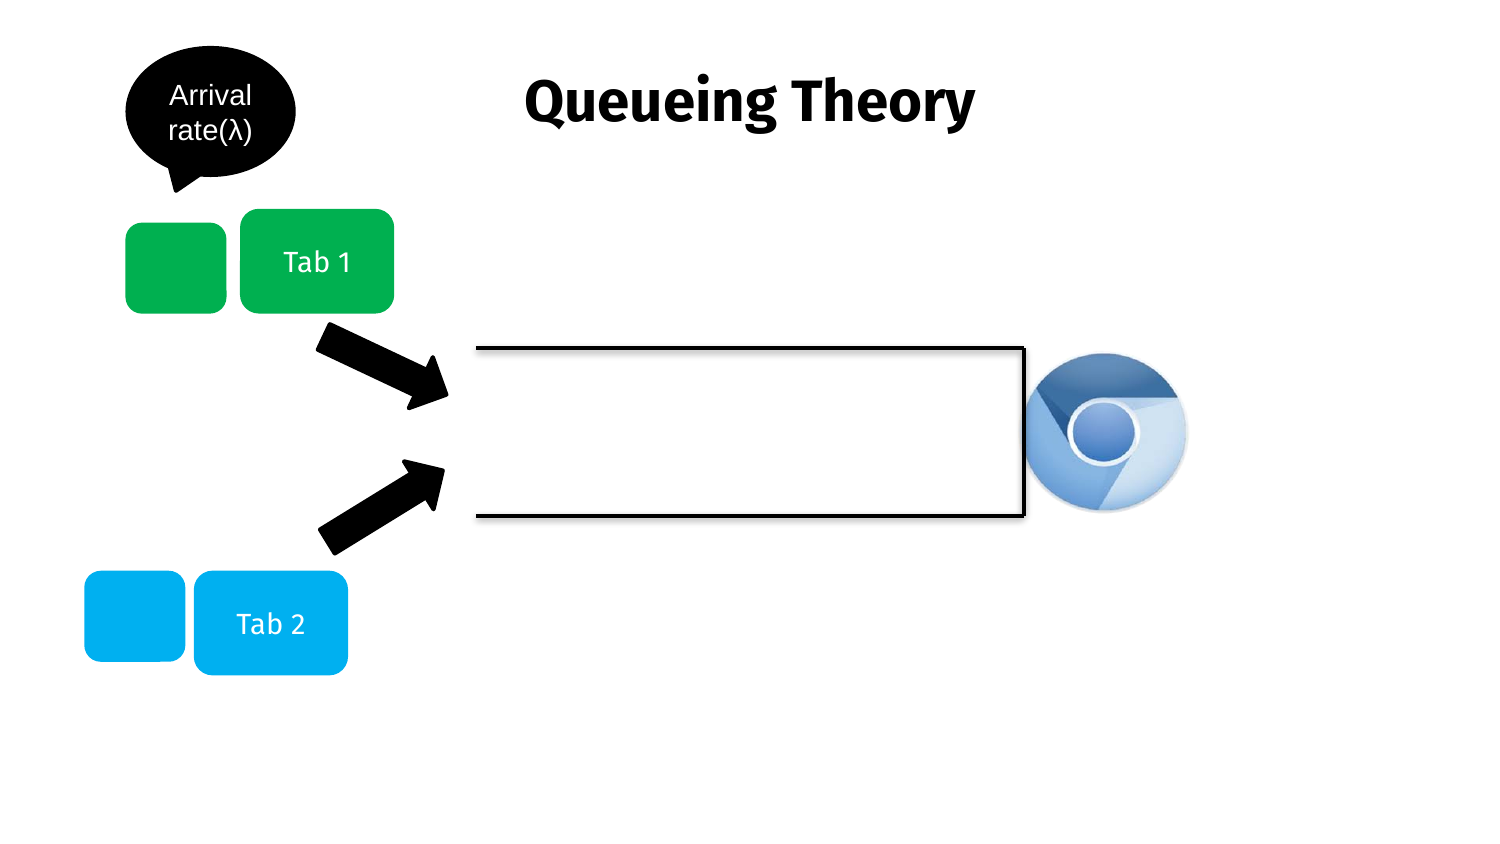

# Queueing Theory
Arrival rate(λ)
Tab 1

Tab 2